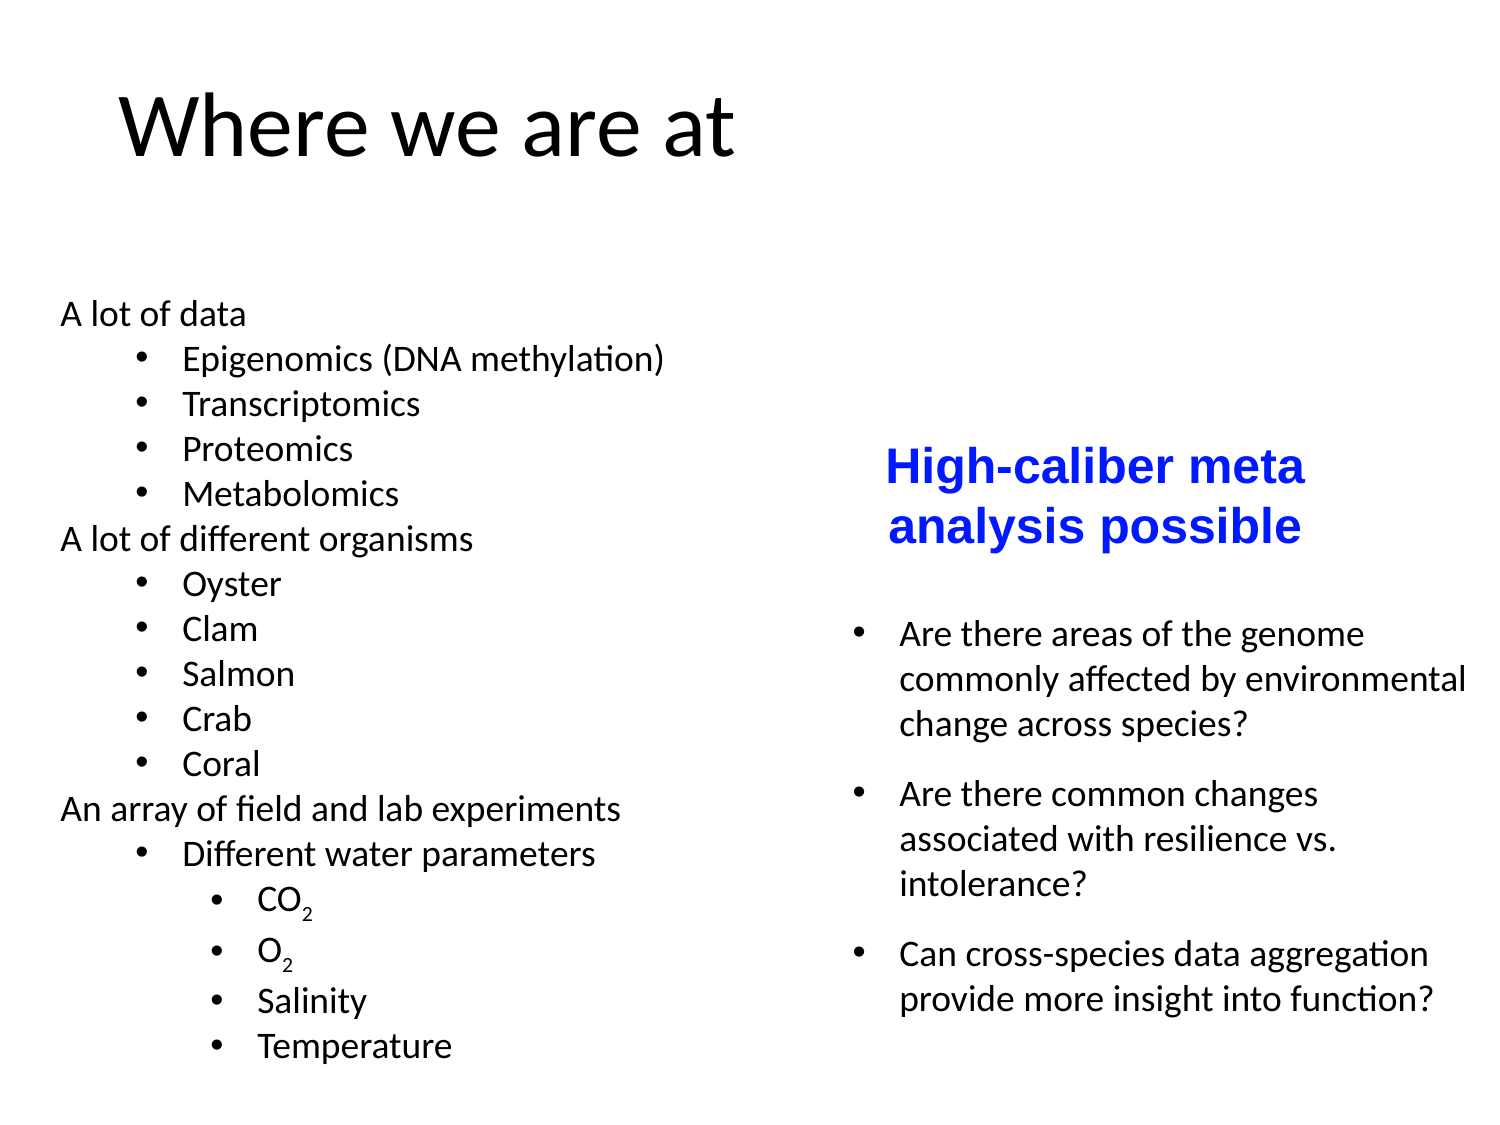

# Where we are at
A lot of data
Epigenomics (DNA methylation)
Transcriptomics
Proteomics
Metabolomics
A lot of different organisms
Oyster
Clam
Salmon
Crab
Coral
An array of field and lab experiments
Different water parameters
CO2
O2
Salinity
Temperature

High-caliber meta analysis possible
Are there areas of the genome commonly affected by environmental change across species?
Are there common changes associated with resilience vs. intolerance?
Can cross-species data aggregation provide more insight into function?